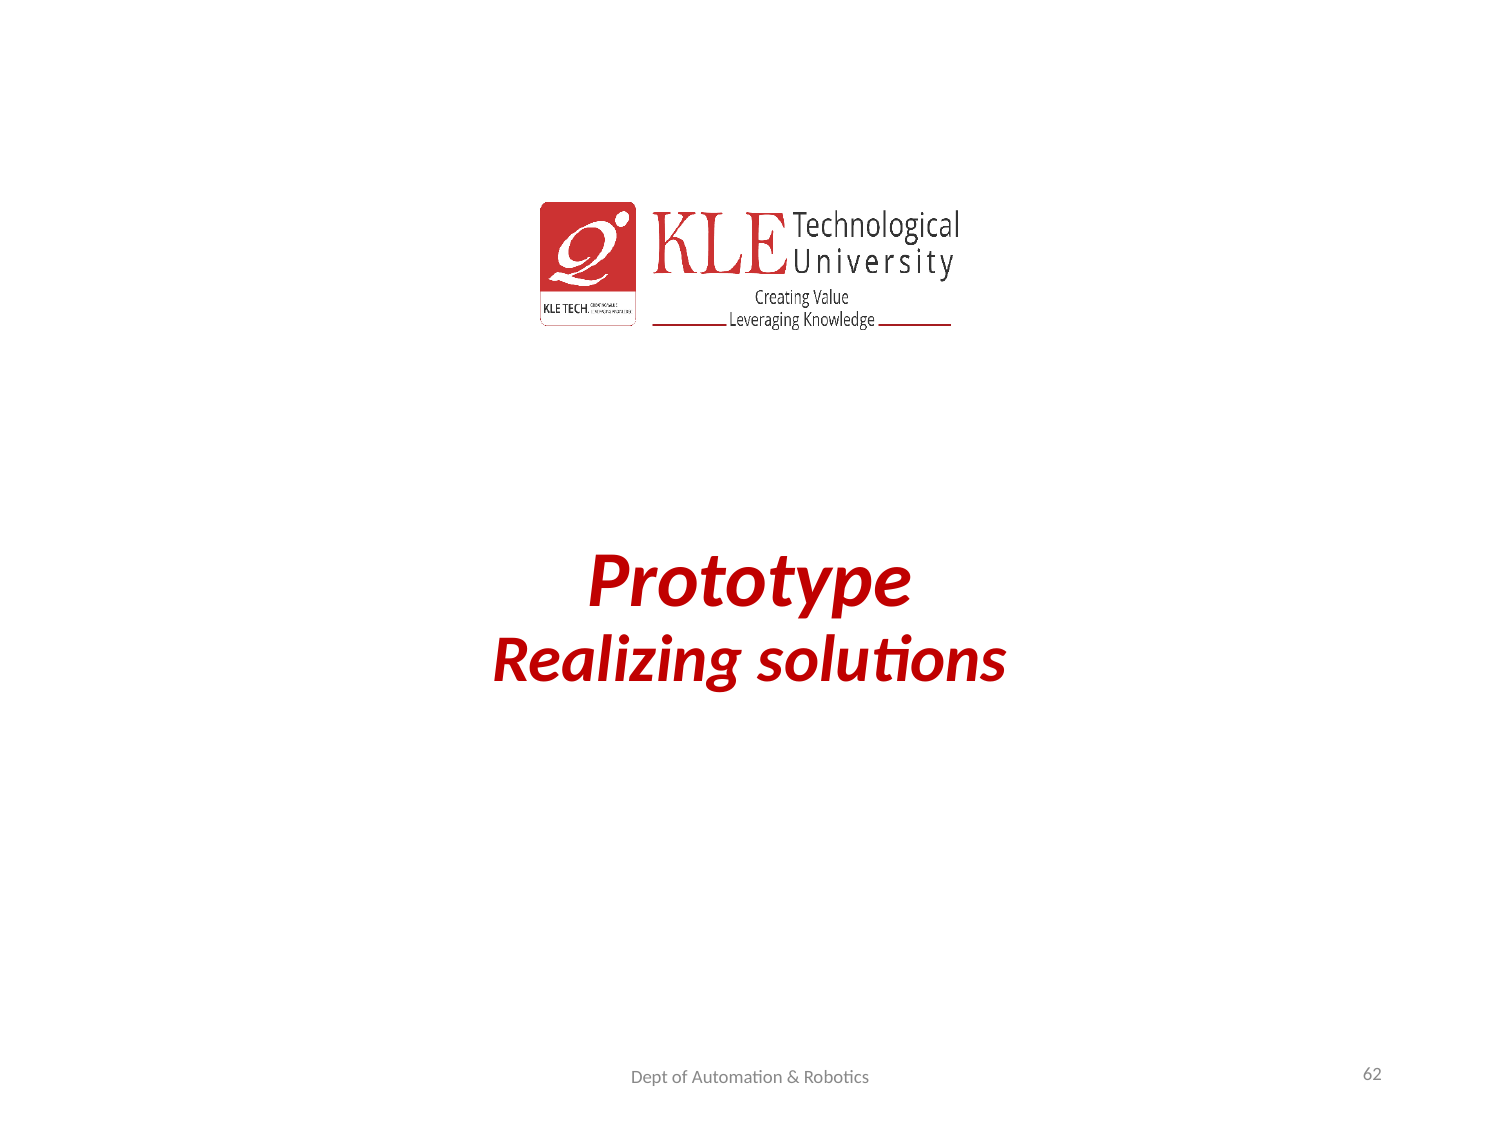

# Prototype Realizing solutions
62
Dept of Automation & Robotics